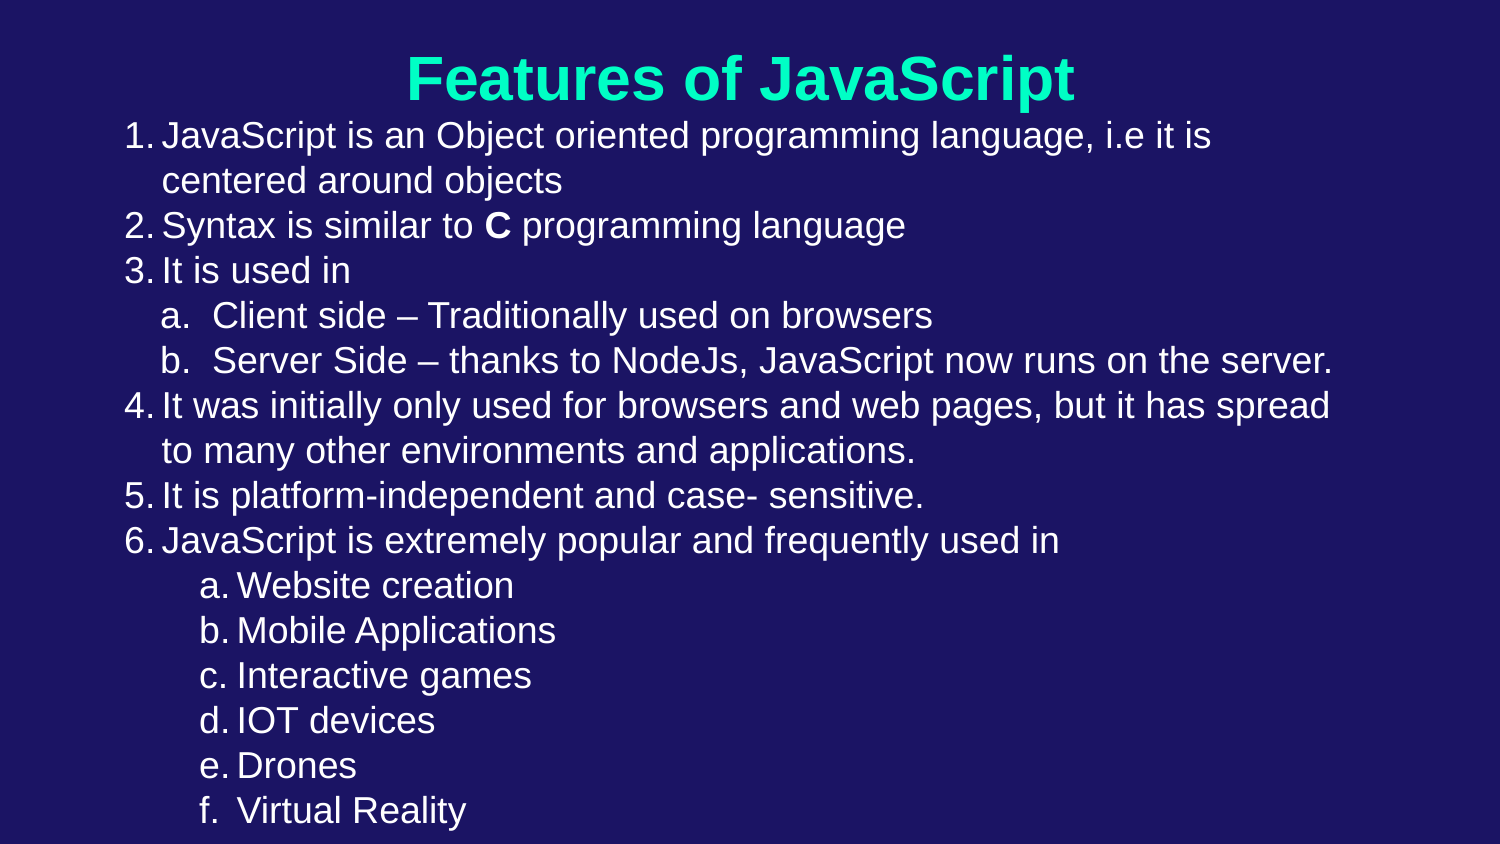

# Features of JavaScript
JavaScript is an Object oriented programming language, i.e it is centered around objects
Syntax is similar to C programming language
It is used in
Client side – Traditionally used on browsers
Server Side – thanks to NodeJs, JavaScript now runs on the server.
It was initially only used for browsers and web pages, but it has spread to many other environments and applications.
It is platform-independent and case- sensitive.
JavaScript is extremely popular and frequently used in
Website creation
Mobile Applications
Interactive games
IOT devices
Drones
Virtual Reality